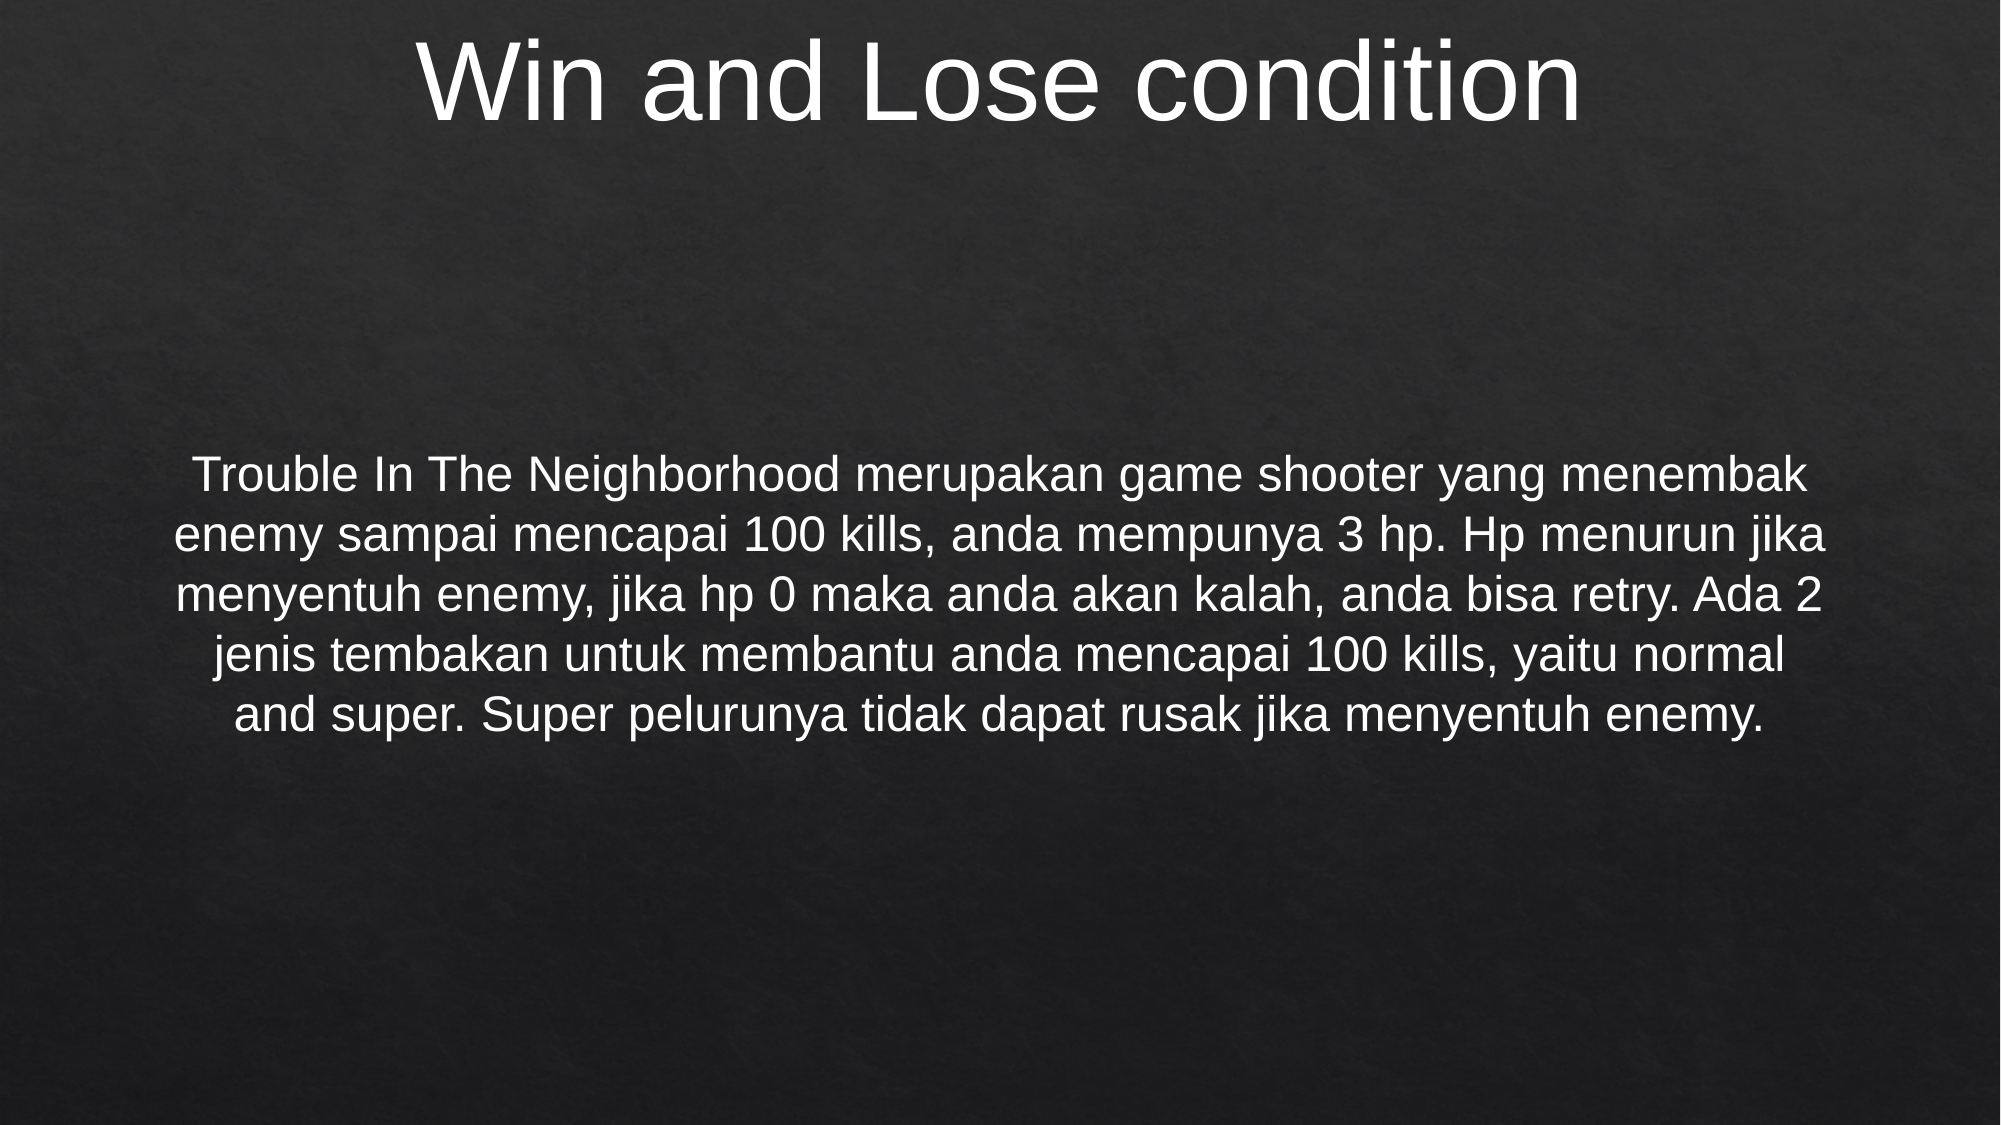

Win and Lose condition
Trouble In The Neighborhood merupakan game shooter yang menembak enemy sampai mencapai 100 kills, anda mempunya 3 hp. Hp menurun jika menyentuh enemy, jika hp 0 maka anda akan kalah, anda bisa retry. Ada 2 jenis tembakan untuk membantu anda mencapai 100 kills, yaitu normal and super. Super pelurunya tidak dapat rusak jika menyentuh enemy.